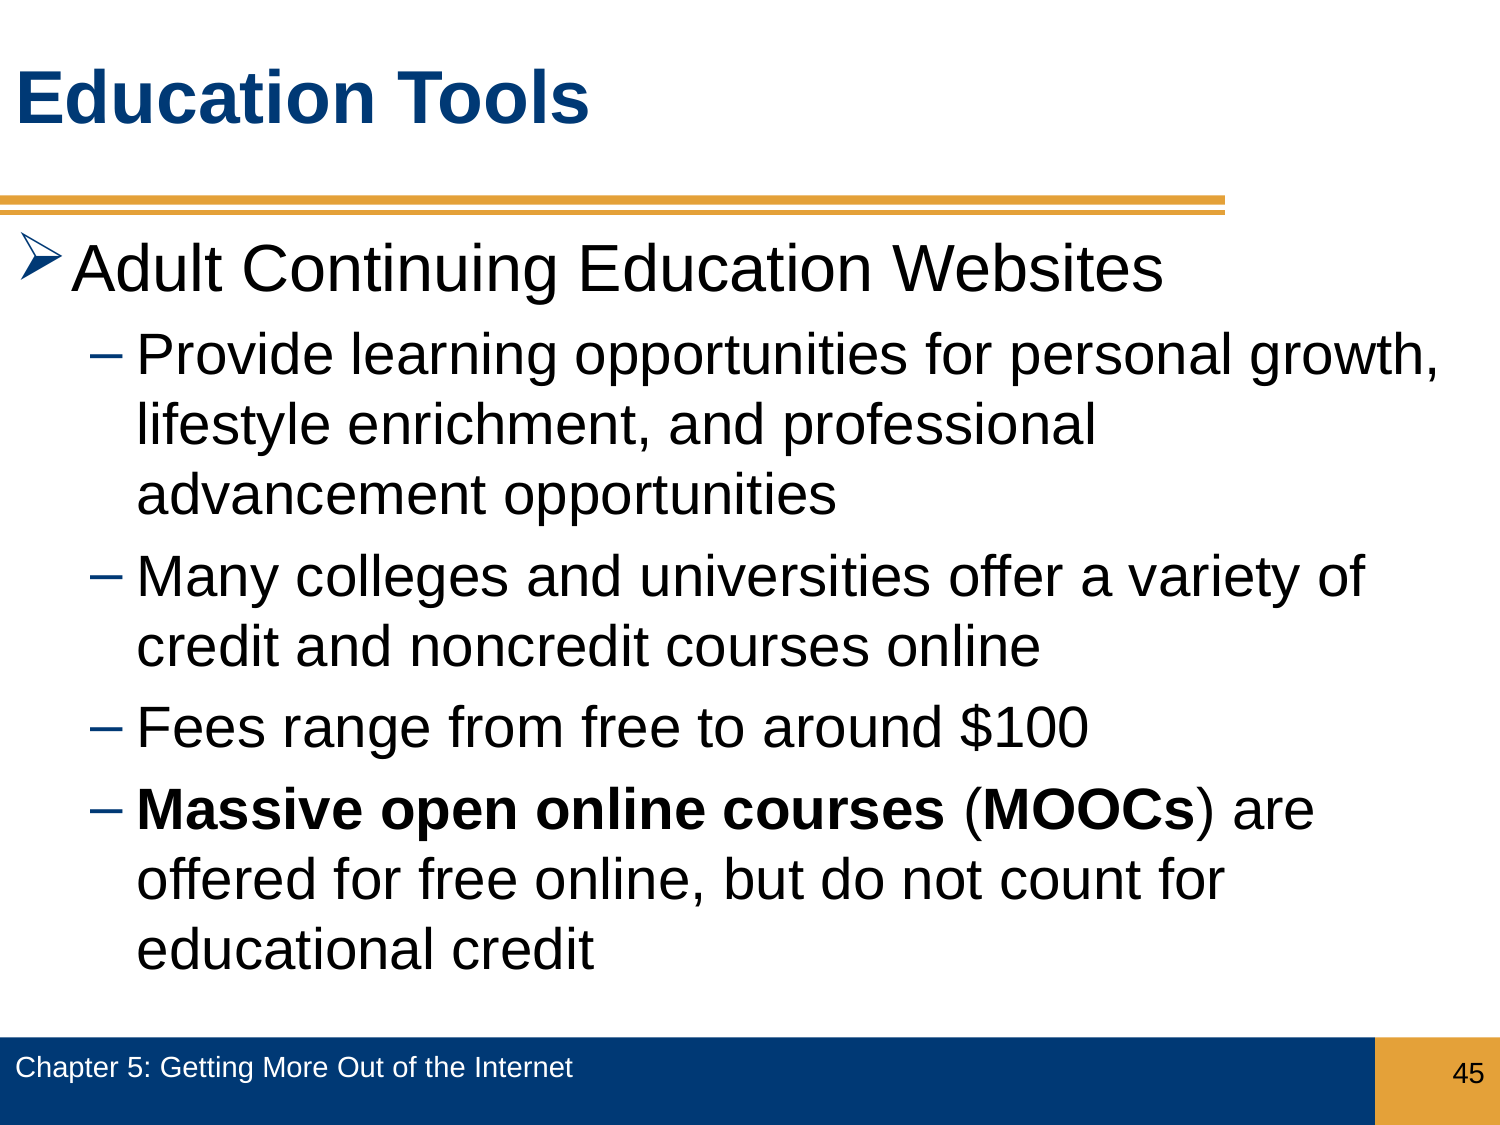

# Education Tools
Adult Continuing Education Websites
Provide learning opportunities for personal growth, lifestyle enrichment, and professional advancement opportunities
Many colleges and universities offer a variety of credit and noncredit courses online
Fees range from free to around $100
Massive open online courses (MOOCs) are offered for free online, but do not count for educational credit
Chapter 5: Getting More Out of the Internet
45